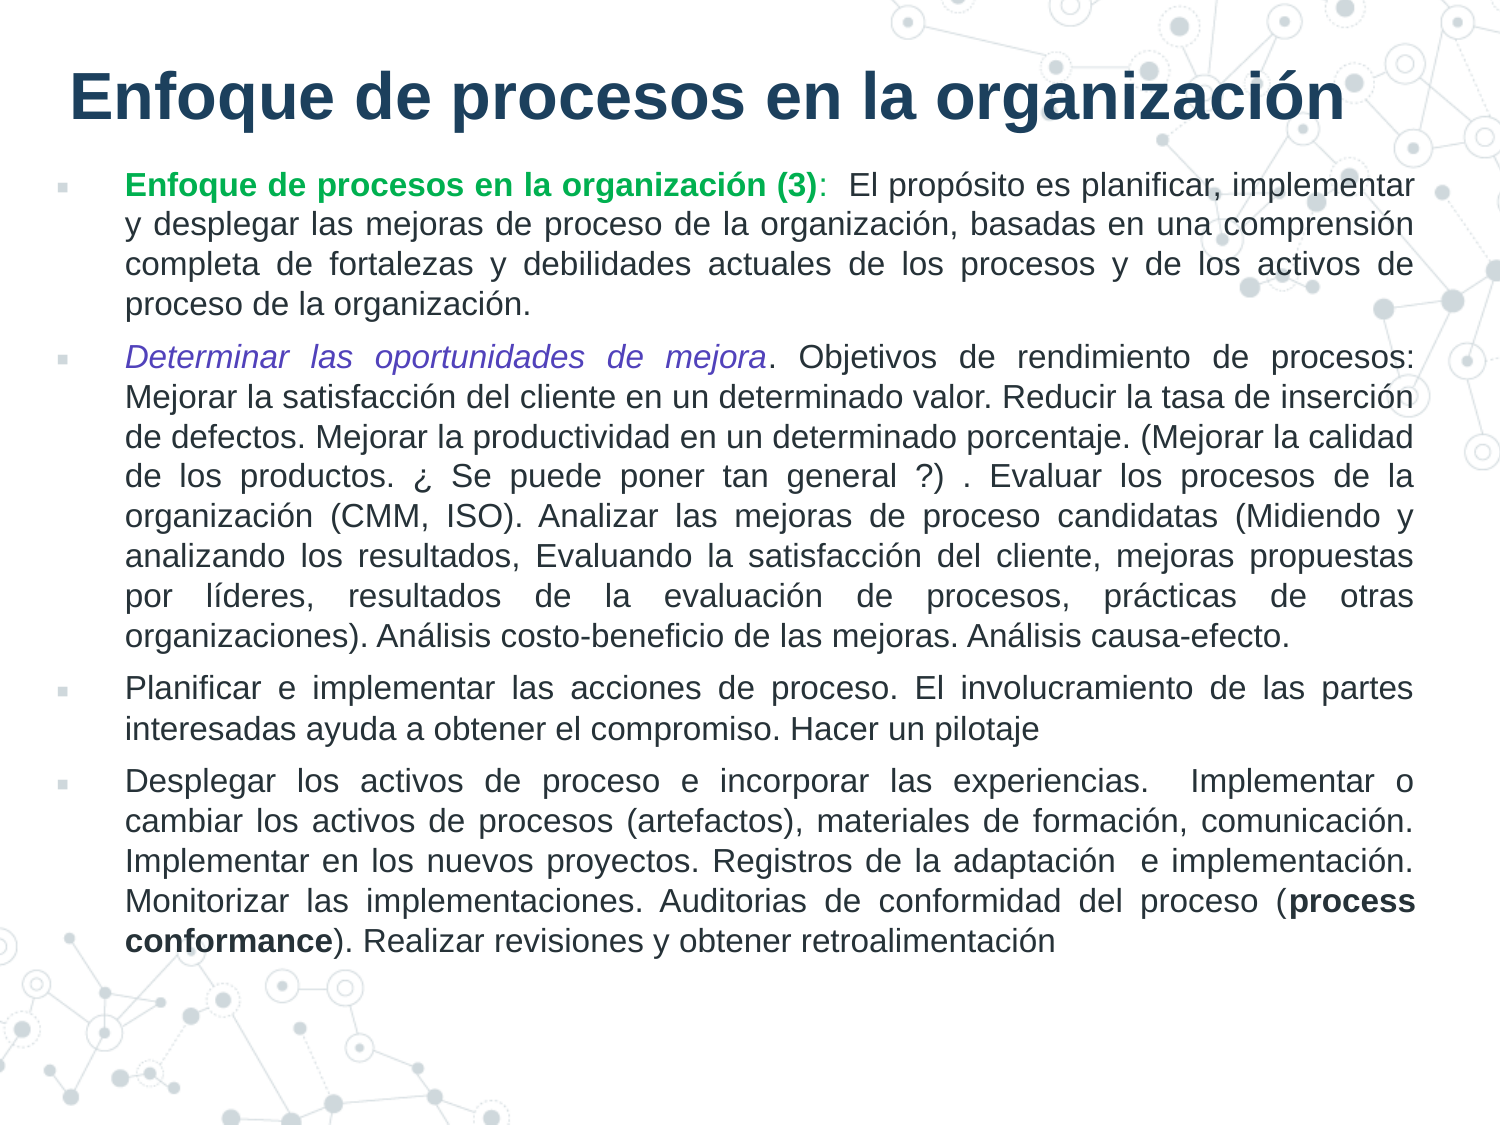

# Enfoque de procesos en la organización
Enfoque de procesos en la organización (3):  El propósito es planificar, implementar y desplegar las mejoras de proceso de la organización, basadas en una comprensión completa de fortalezas y debilidades actuales de los procesos y de los activos de proceso de la organización.
Determinar las oportunidades de mejora. Objetivos de rendimiento de procesos: Mejorar la satisfacción del cliente en un determinado valor. Reducir la tasa de inserción de defectos. Mejorar la productividad en un determinado porcentaje. (Mejorar la calidad de los productos. ¿ Se puede poner tan general ?) . Evaluar los procesos de la organización (CMM, ISO). Analizar las mejoras de proceso candidatas (Midiendo y analizando los resultados, Evaluando la satisfacción del cliente, mejoras propuestas por líderes, resultados de la evaluación de procesos, prácticas de otras organizaciones). Análisis costo-beneficio de las mejoras. Análisis causa-efecto.
Planificar e implementar las acciones de proceso. El involucramiento de las partes interesadas ayuda a obtener el compromiso. Hacer un pilotaje
Desplegar los activos de proceso e incorporar las experiencias.  Implementar o cambiar los activos de procesos (artefactos), materiales de formación, comunicación. Implementar en los nuevos proyectos. Registros de la adaptación  e implementación. Monitorizar las implementaciones. Auditorias de conformidad del proceso (process conformance). Realizar revisiones y obtener retroalimentación